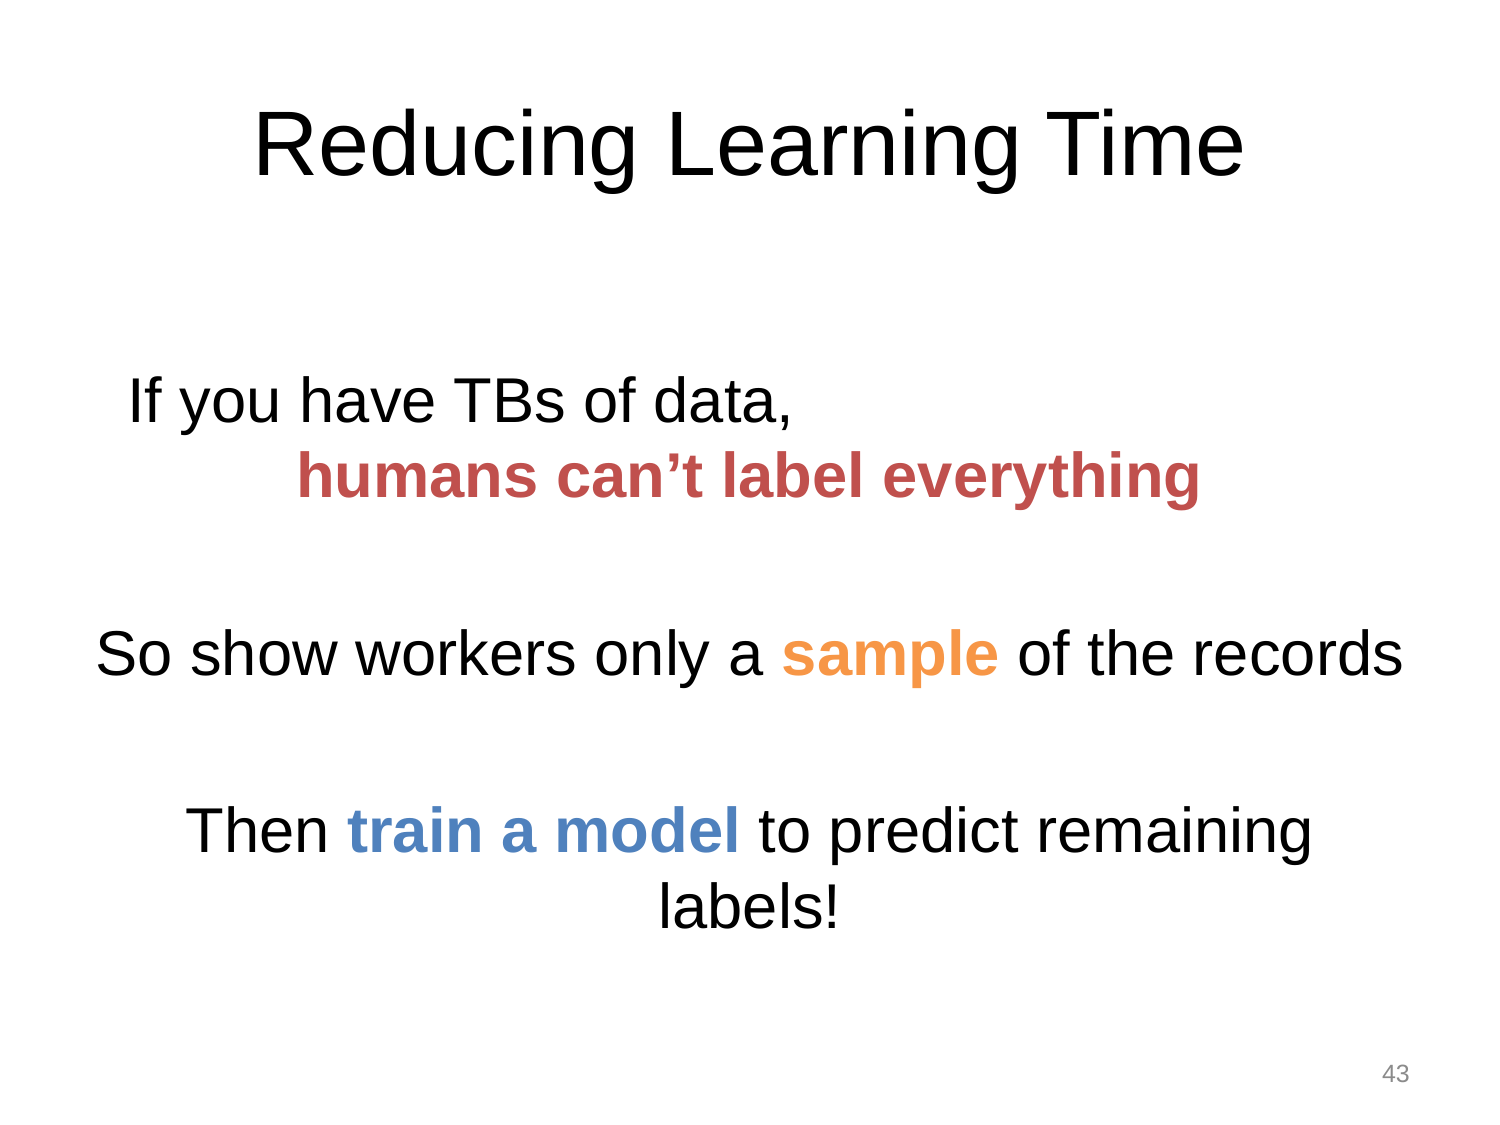

# Reducing Learning Time

If you have TBs of data,                                  humans can’t label everything

So show workers only a sample of the records

Then train a model to predict remaining labels!
43